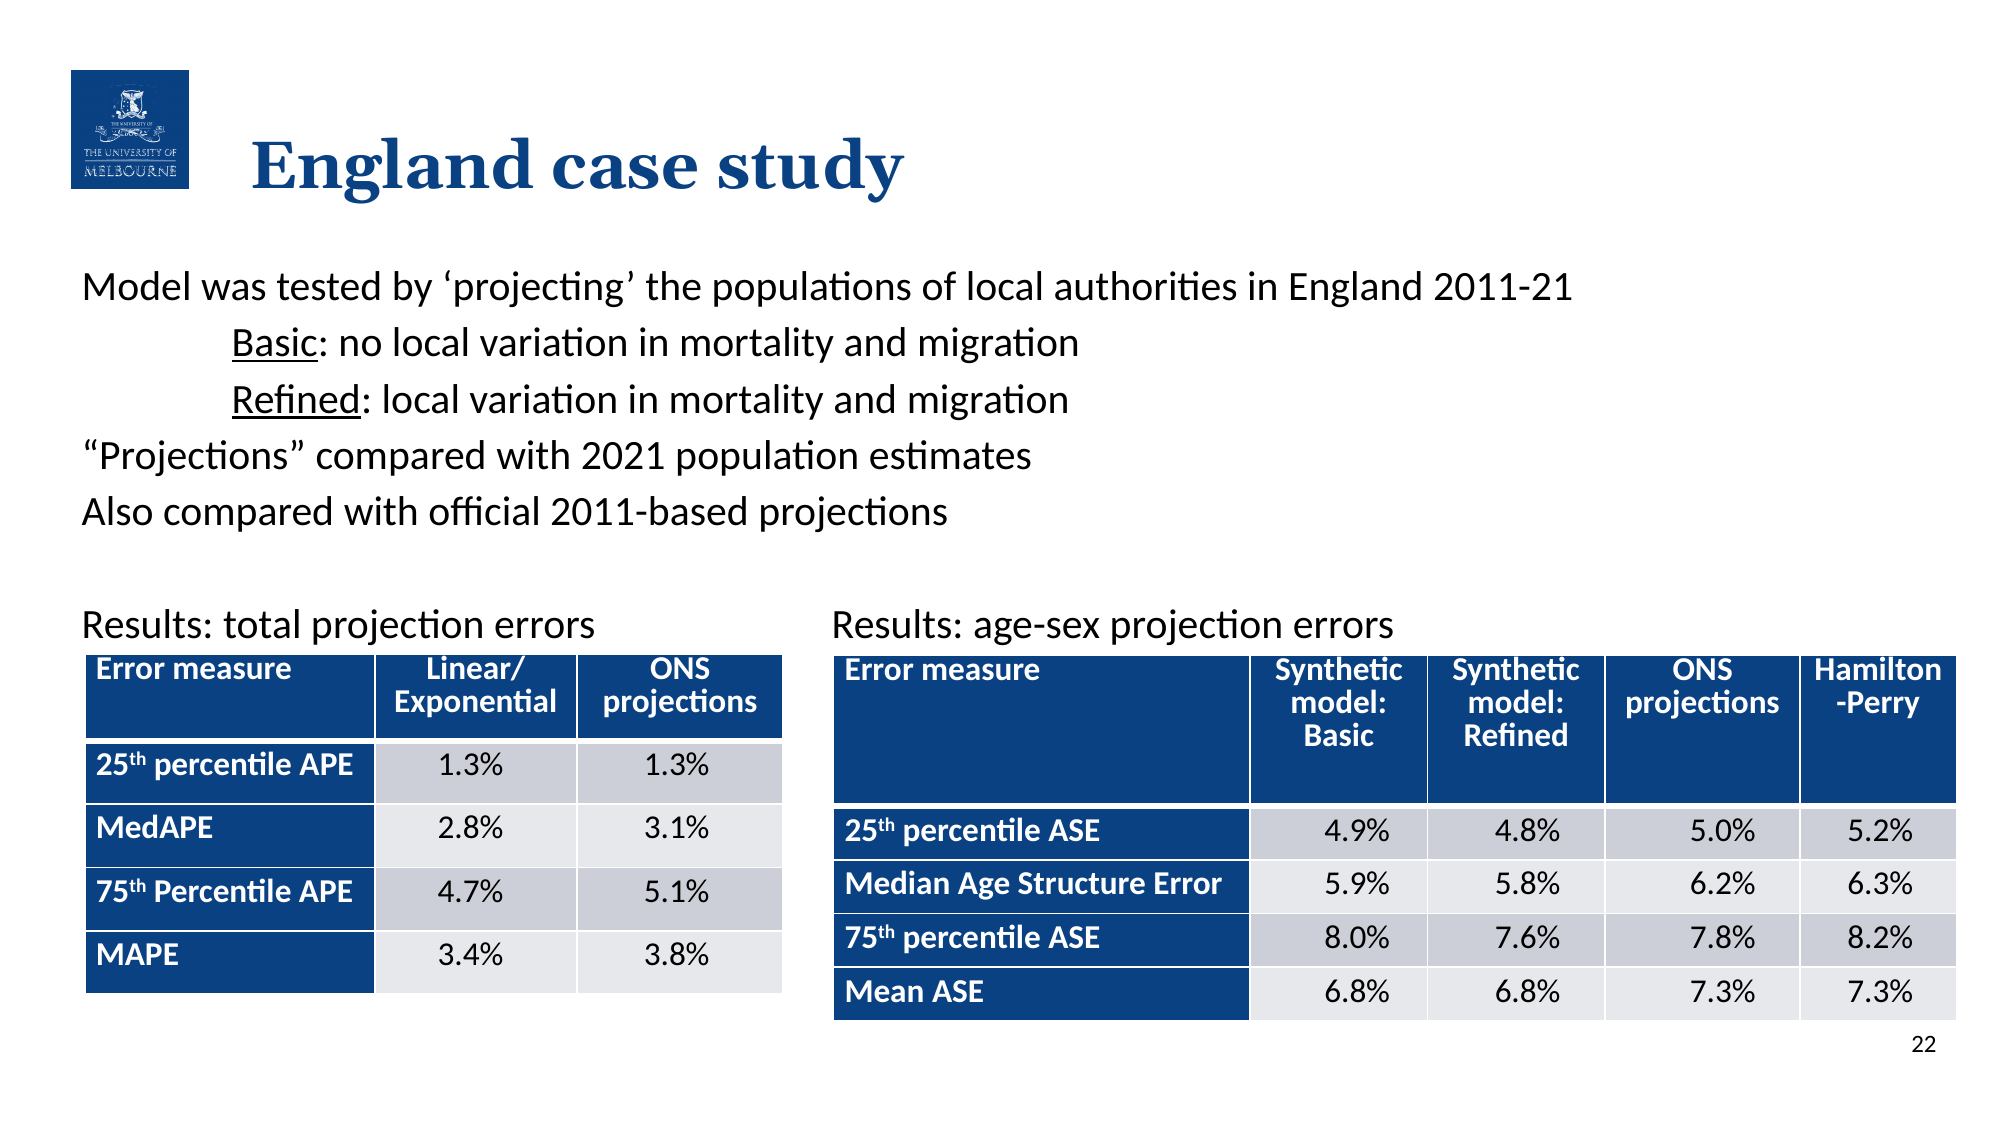

# England case study
Model was tested by ‘projecting’ the populations of local authorities in England 2011-21
	Basic: no local variation in mortality and migration
	Refined: local variation in mortality and migration
“Projections” compared with 2021 population estimates
Also compared with official 2011-based projections

Results: total projection errors		Results: age-sex projection errors

| Error measure | Linear/ Exponential | ONS projections |
| --- | --- | --- |
| 25th percentile APE | 1.3% | 1.3% |
| MedAPE | 2.8% | 3.1% |
| 75th Percentile APE | 4.7% | 5.1% |
| MAPE | 3.4% | 3.8% |
| Error measure | Synthetic model: Basic | Synthetic model: Refined | ONS projections | Hamilton-Perry |
| --- | --- | --- | --- | --- |
| 25th percentile ASE | 4.9% | 4.8% | 5.0% | 5.2% |
| Median Age Structure Error | 5.9% | 5.8% | 6.2% | 6.3% |
| 75th percentile ASE | 8.0% | 7.6% | 7.8% | 8.2% |
| Mean ASE | 6.8% | 6.8% | 7.3% | 7.3% |
22